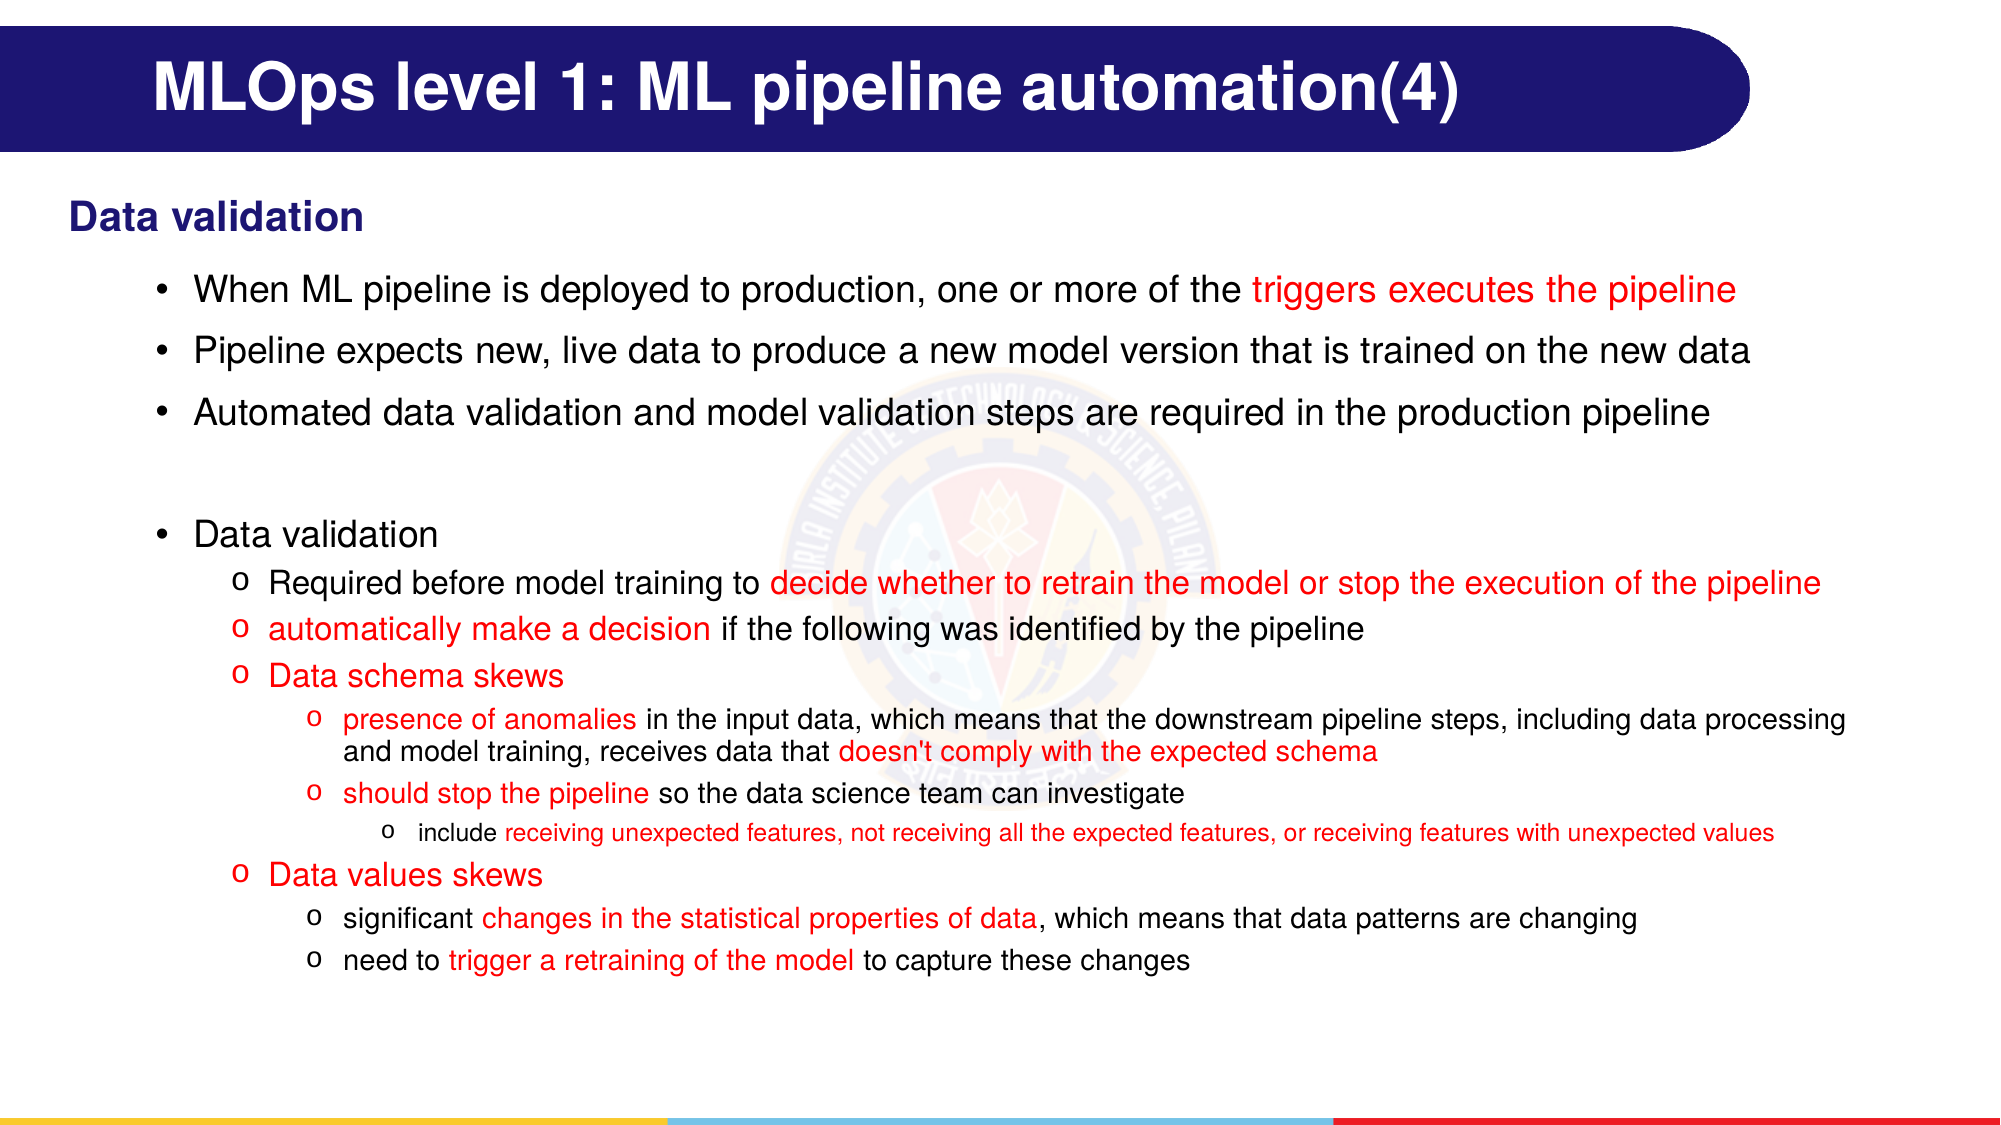

# MLOps level 1: ML pipeline automation(4)
Data validation
When ML pipeline is deployed to production, one or more of the triggers executes the pipeline
Pipeline expects new, live data to produce a new model version that is trained on the new data
Automated data validation and model validation steps are required in the production pipeline

Data validation
Required before model training to decide whether to retrain the model or stop the execution of the pipeline
automatically make a decision if the following was identified by the pipeline
Data schema skews
presence of anomalies in the input data, which means that the downstream pipeline steps, including data processing and model training, receives data that doesn't comply with the expected schema
should stop the pipeline so the data science team can investigate
include receiving unexpected features, not receiving all the expected features, or receiving features with unexpected values
Data values skews
significant changes in the statistical properties of data, which means that data patterns are changing
need to trigger a retraining of the model to capture these changes